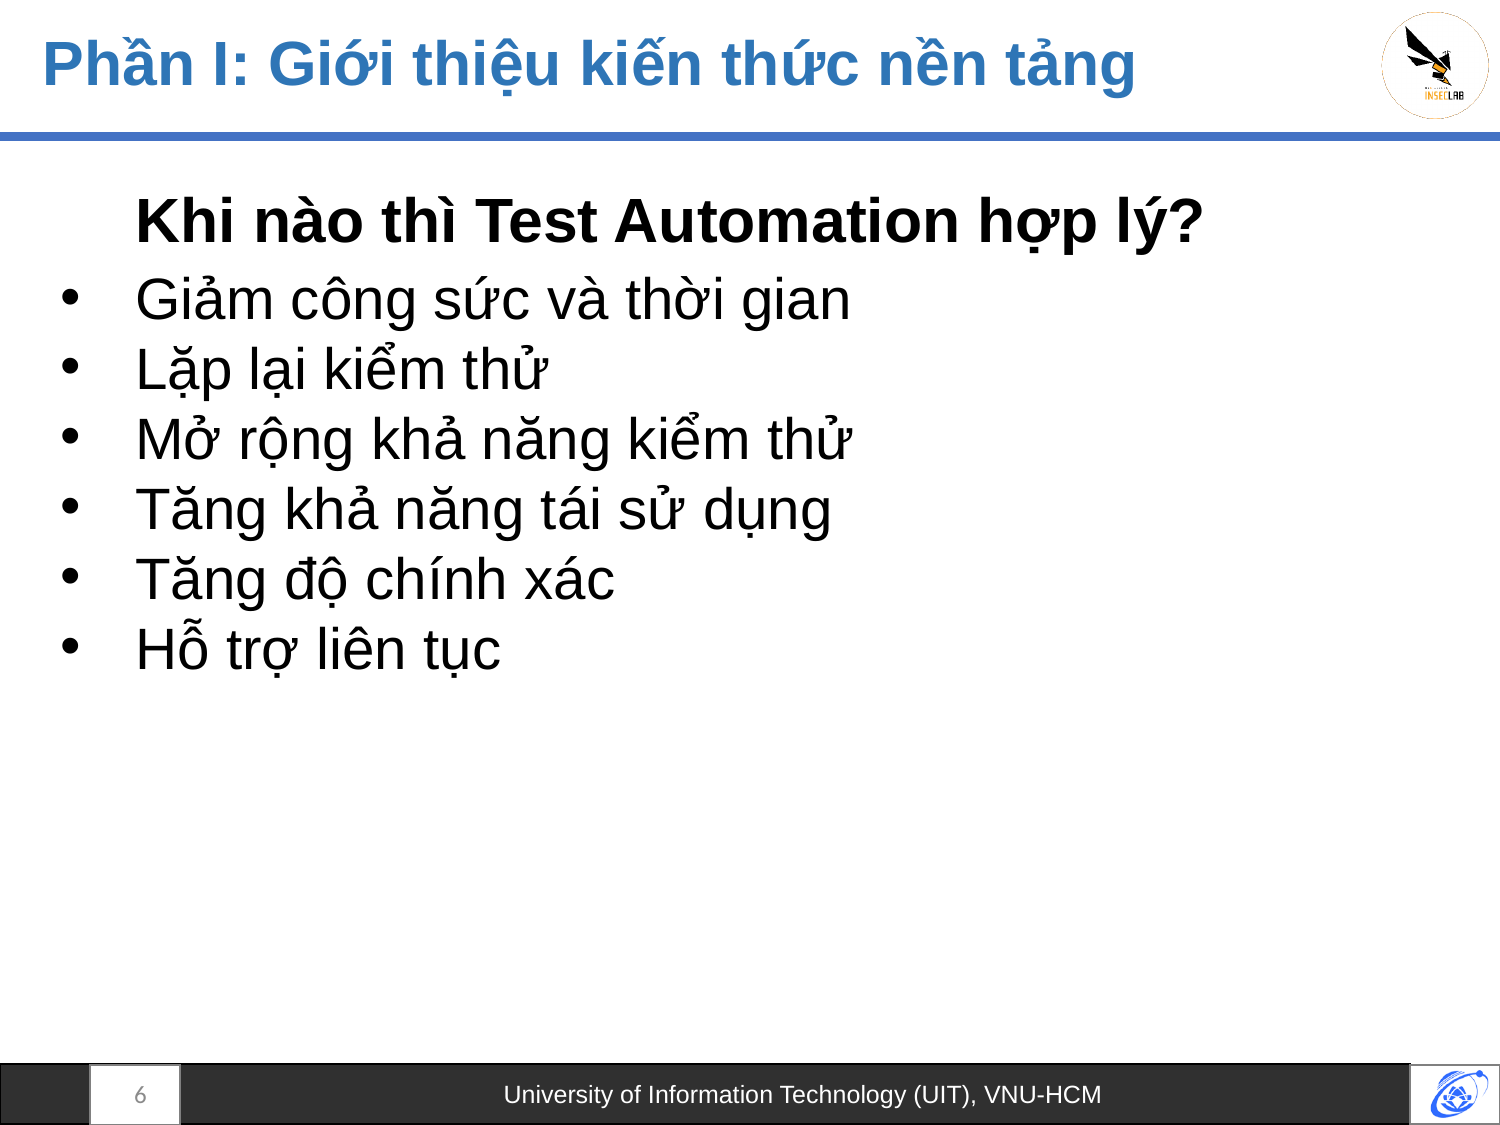

# Phần I: Giới thiệu kiến thức nền tảng
Khi nào thì Test Automation hợp lý?

Giảm công sức và thời gian
Lặp lại kiểm thử
Mở rộng khả năng kiểm thử
Tăng khả năng tái sử dụng
Tăng độ chính xác
Hỗ trợ liên tục
6